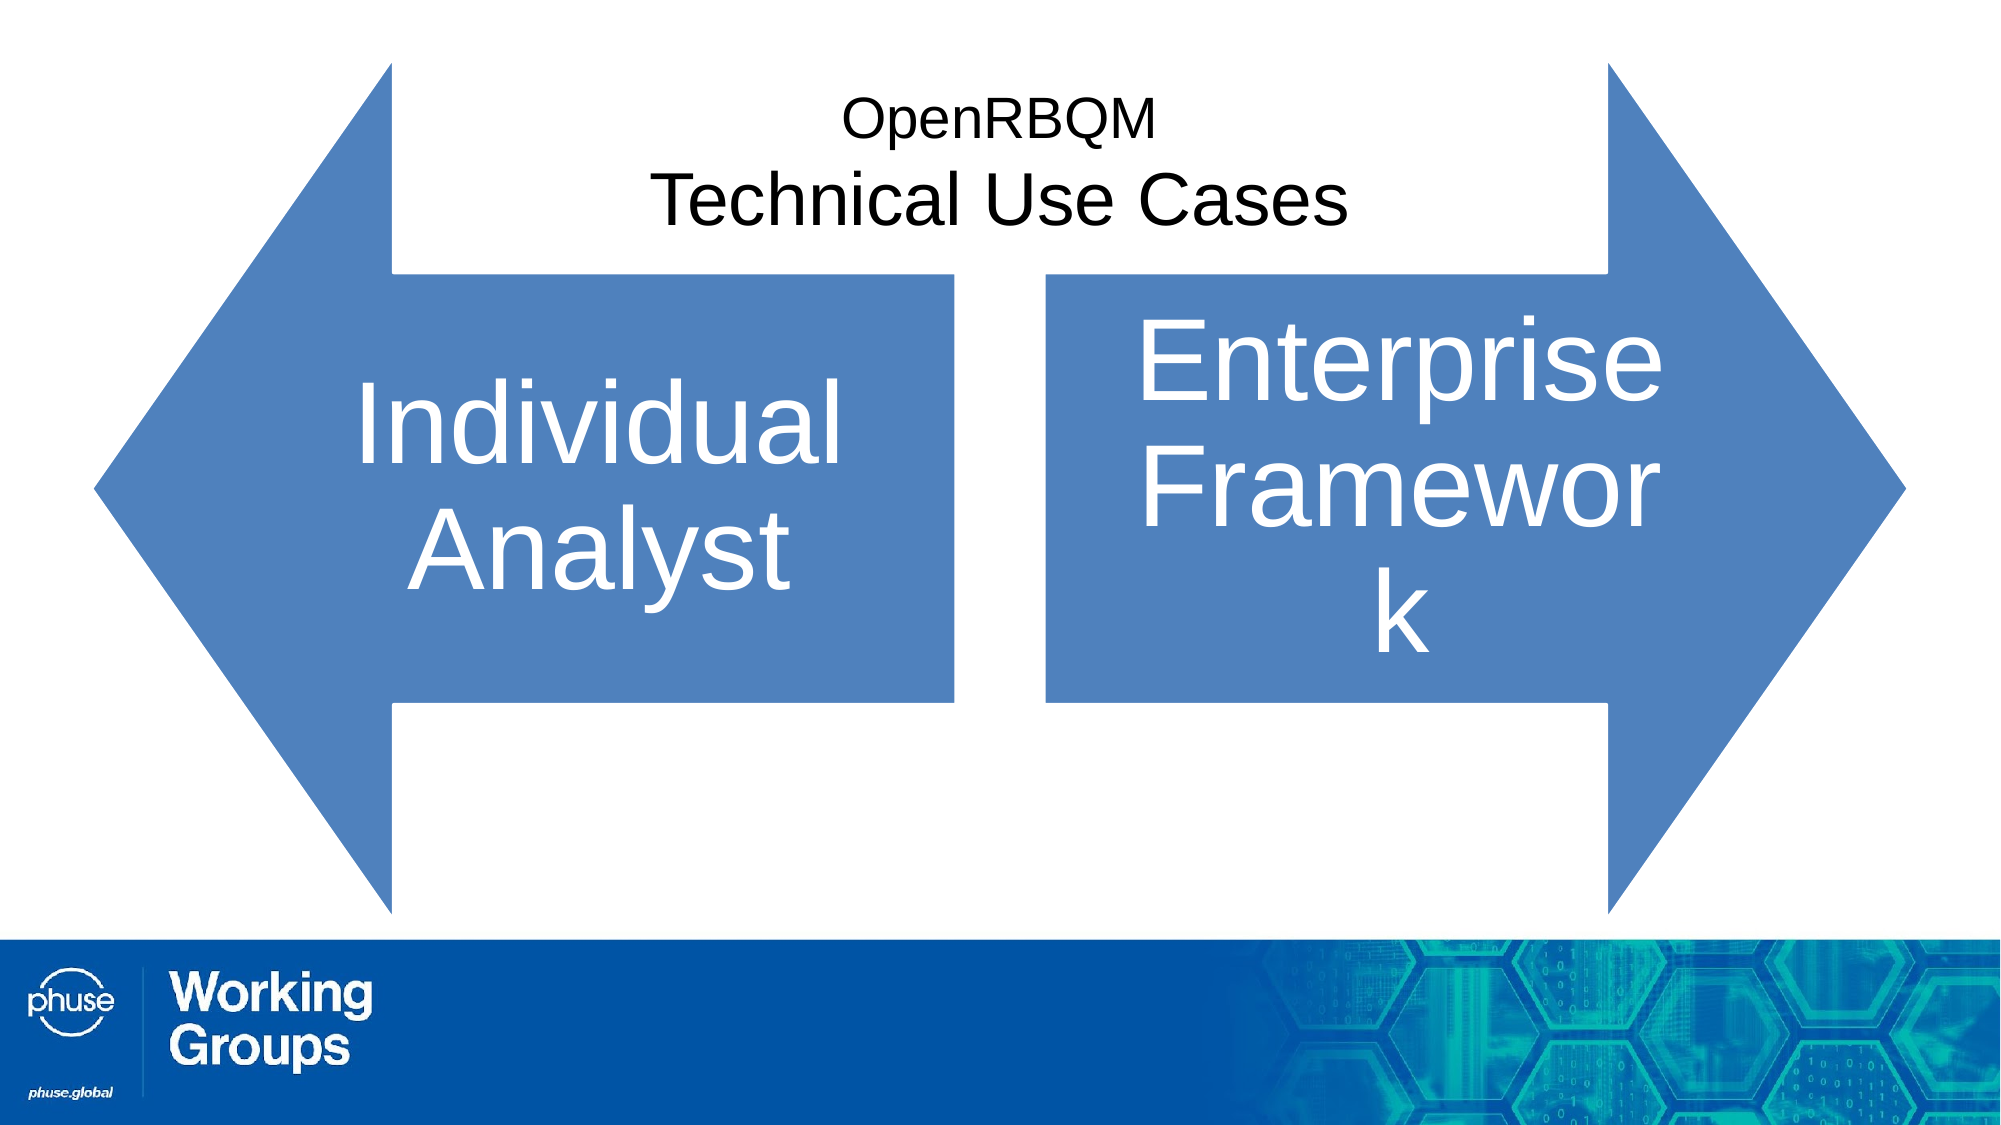

Individual Analyst
Enterprise Framework
OpenRBQM
Technical Use Cases